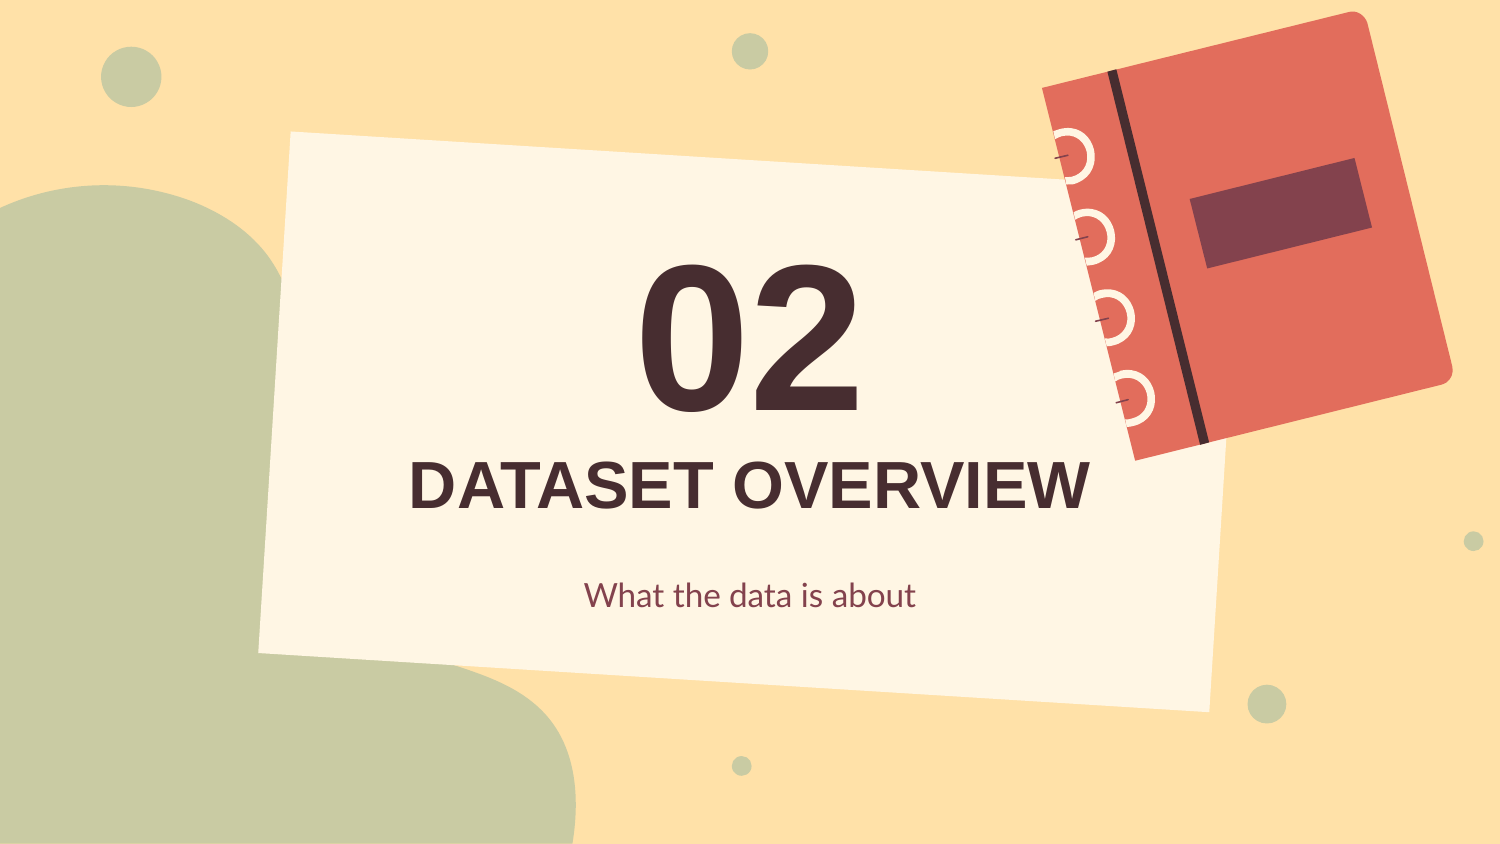

02
# DATASET OVERVIEW
What the data is about